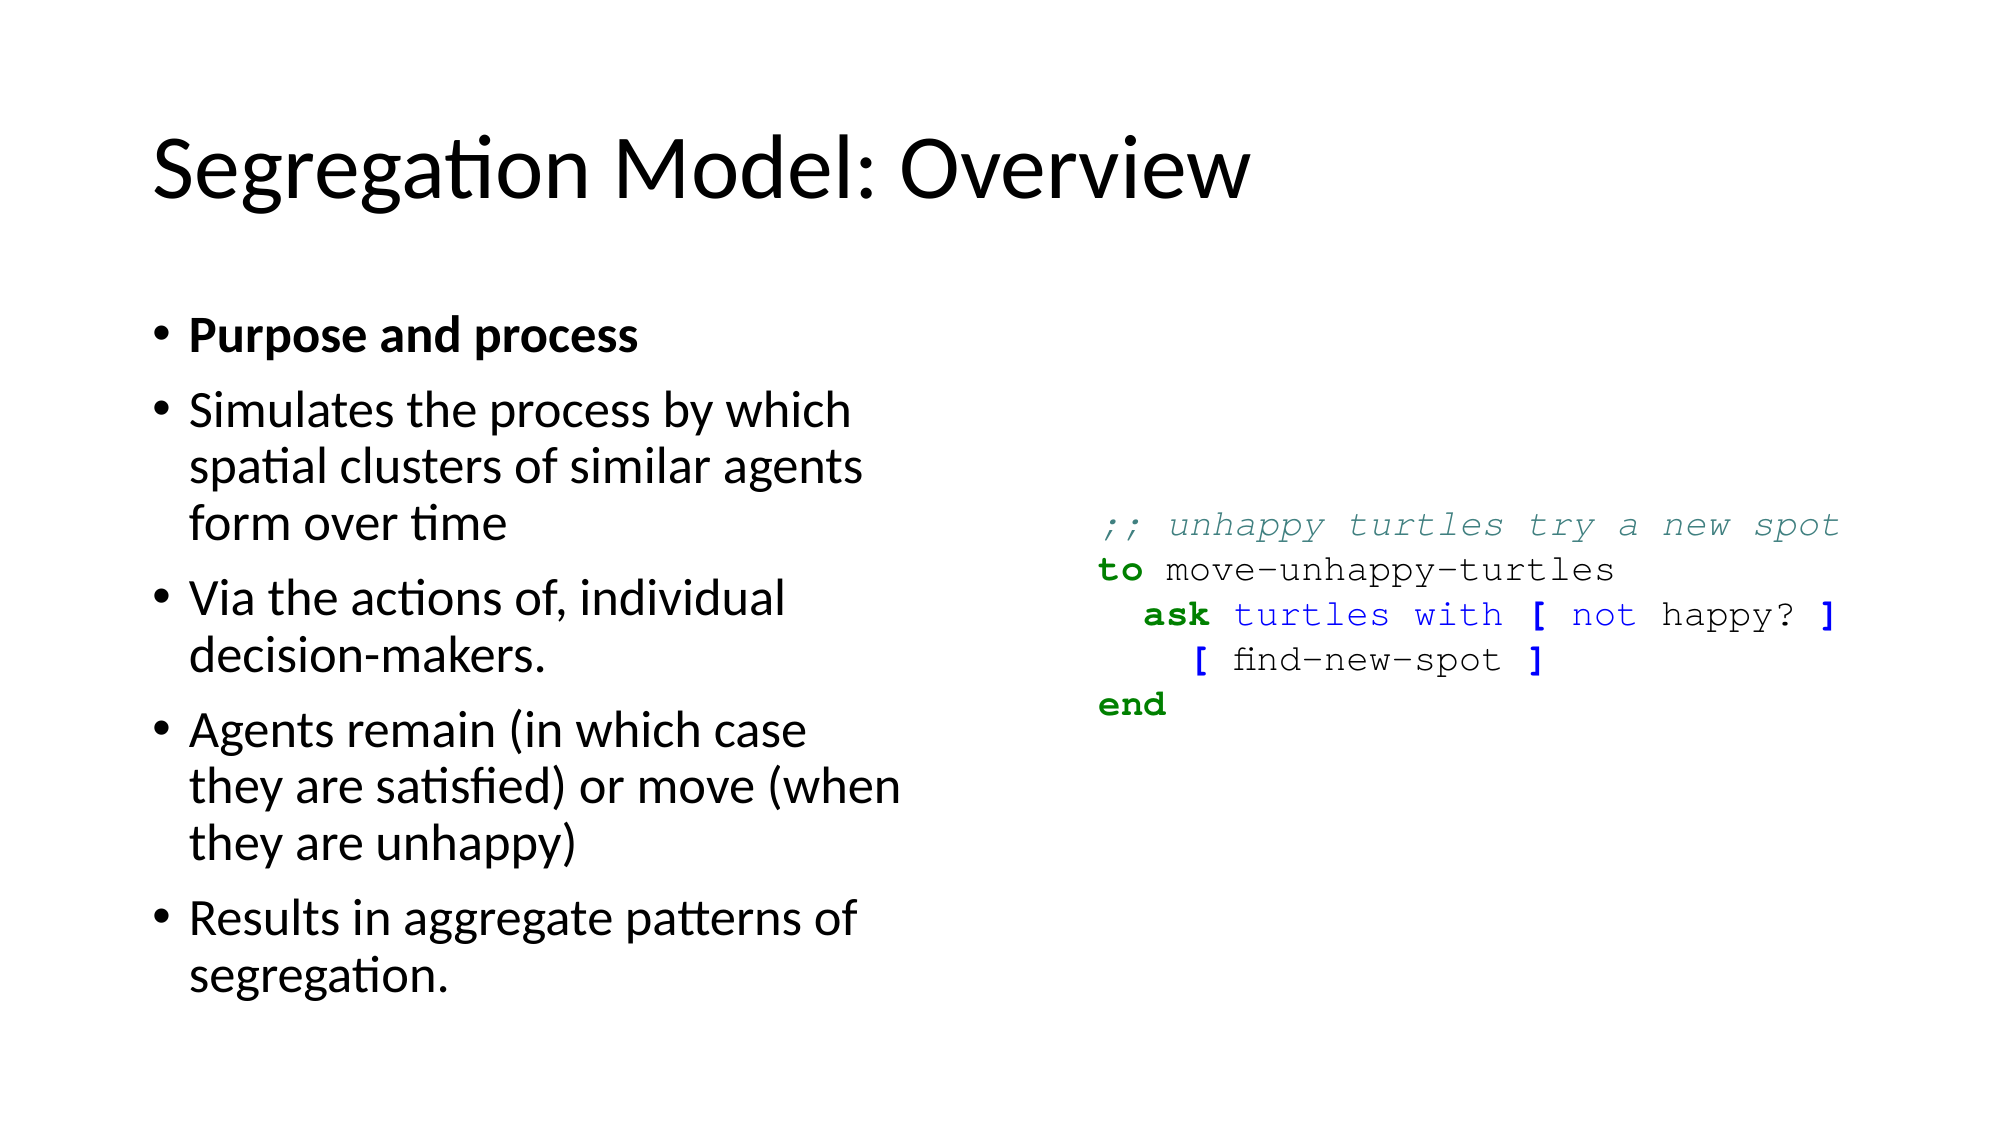

# Segregation Model: Overview
Purpose and process
Simulates the process by which spatial clusters of similar agents form over time
Via the actions of, individual decision-makers.
Agents remain (in which case they are satisfied) or move (when they are unhappy)
Results in aggregate patterns of segregation.
;; unhappy turtles try a new spot
to move-unhappy-turtles
  ask turtles with [ not happy? ]
    [ find-new-spot ]
end